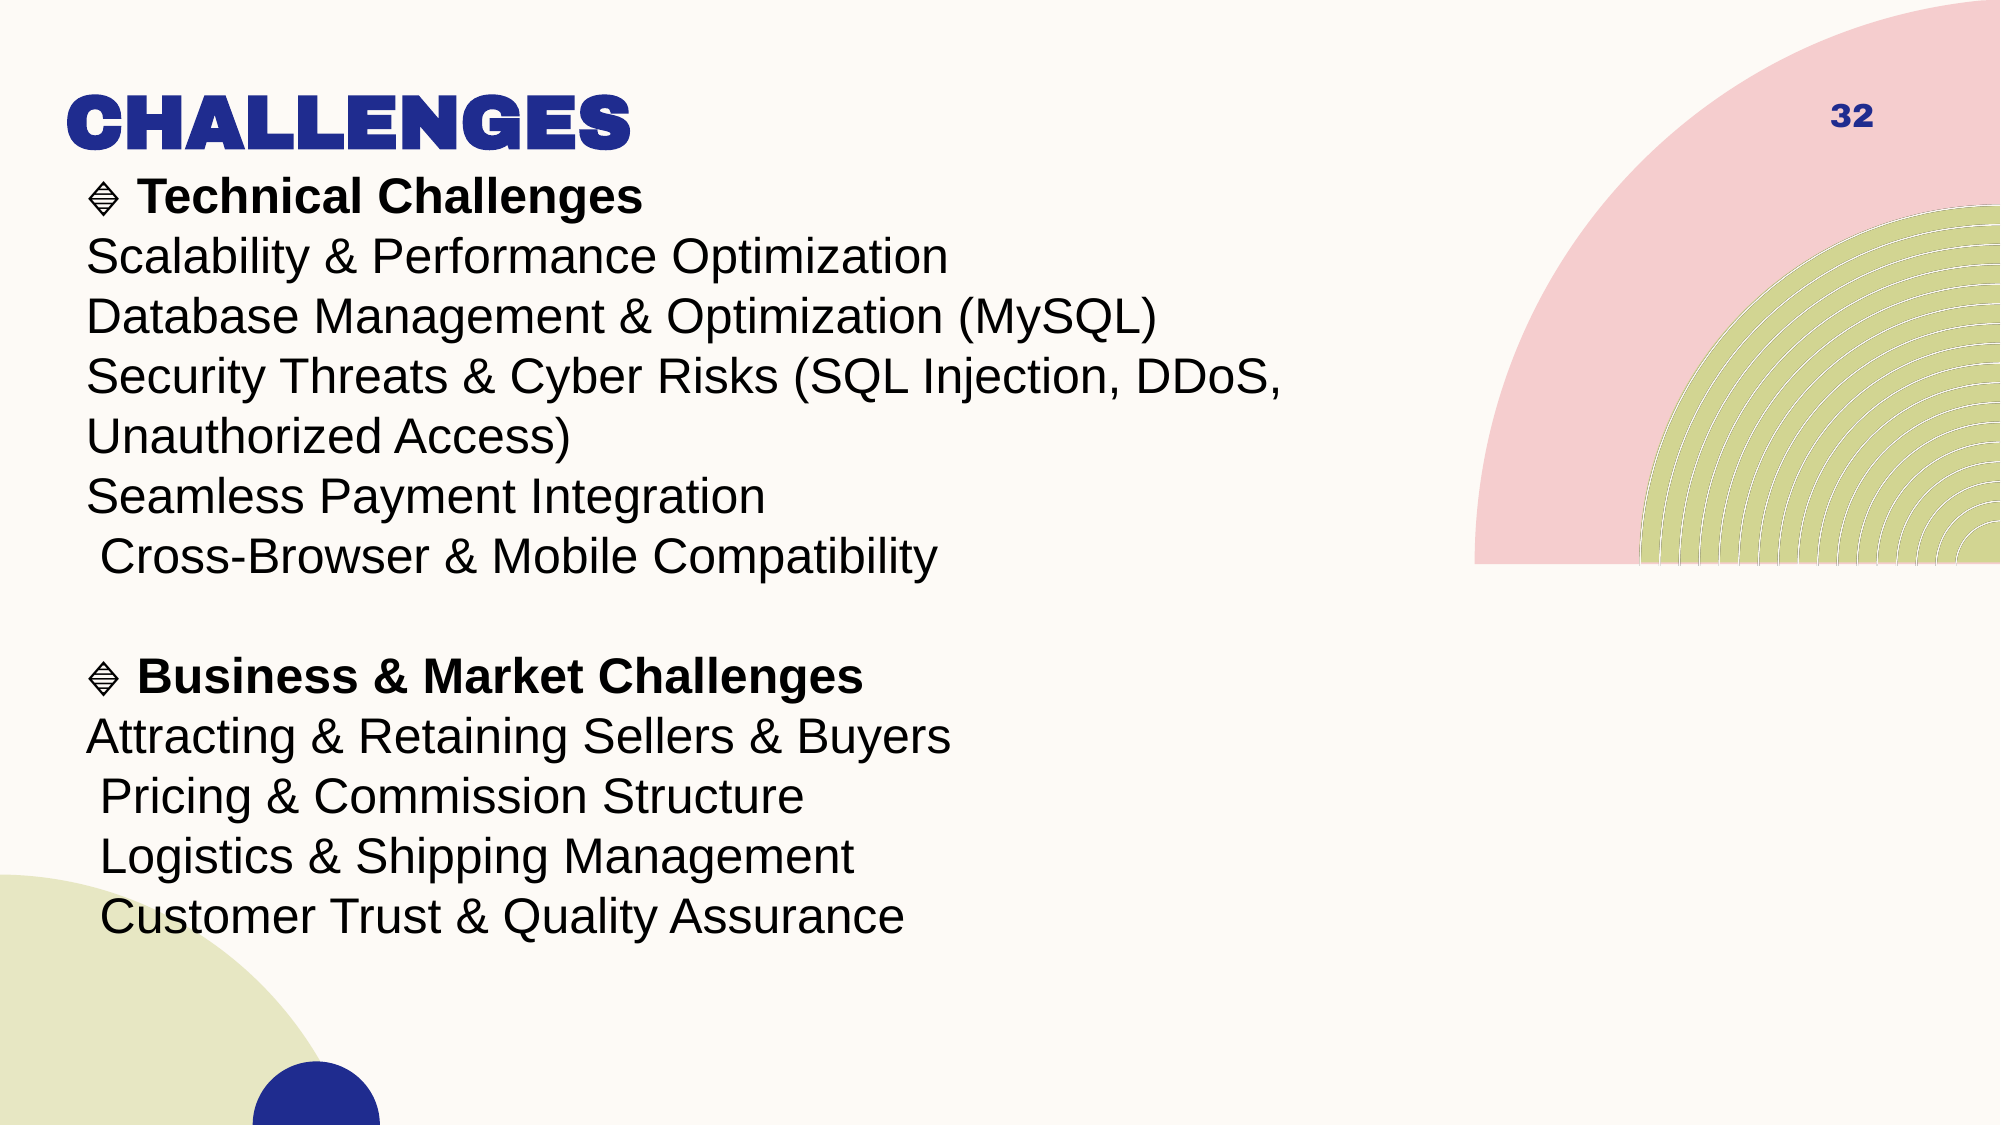

# challenges
32
🔹 Technical Challenges
Scalability & Performance Optimization
Database Management & Optimization (MySQL)
Security Threats & Cyber Risks (SQL Injection, DDoS, Unauthorized Access)
Seamless Payment Integration
 Cross-Browser & Mobile Compatibility

🔹 Business & Market Challenges
Attracting & Retaining Sellers & Buyers
 Pricing & Commission Structure
 Logistics & Shipping Management
 Customer Trust & Quality Assurance